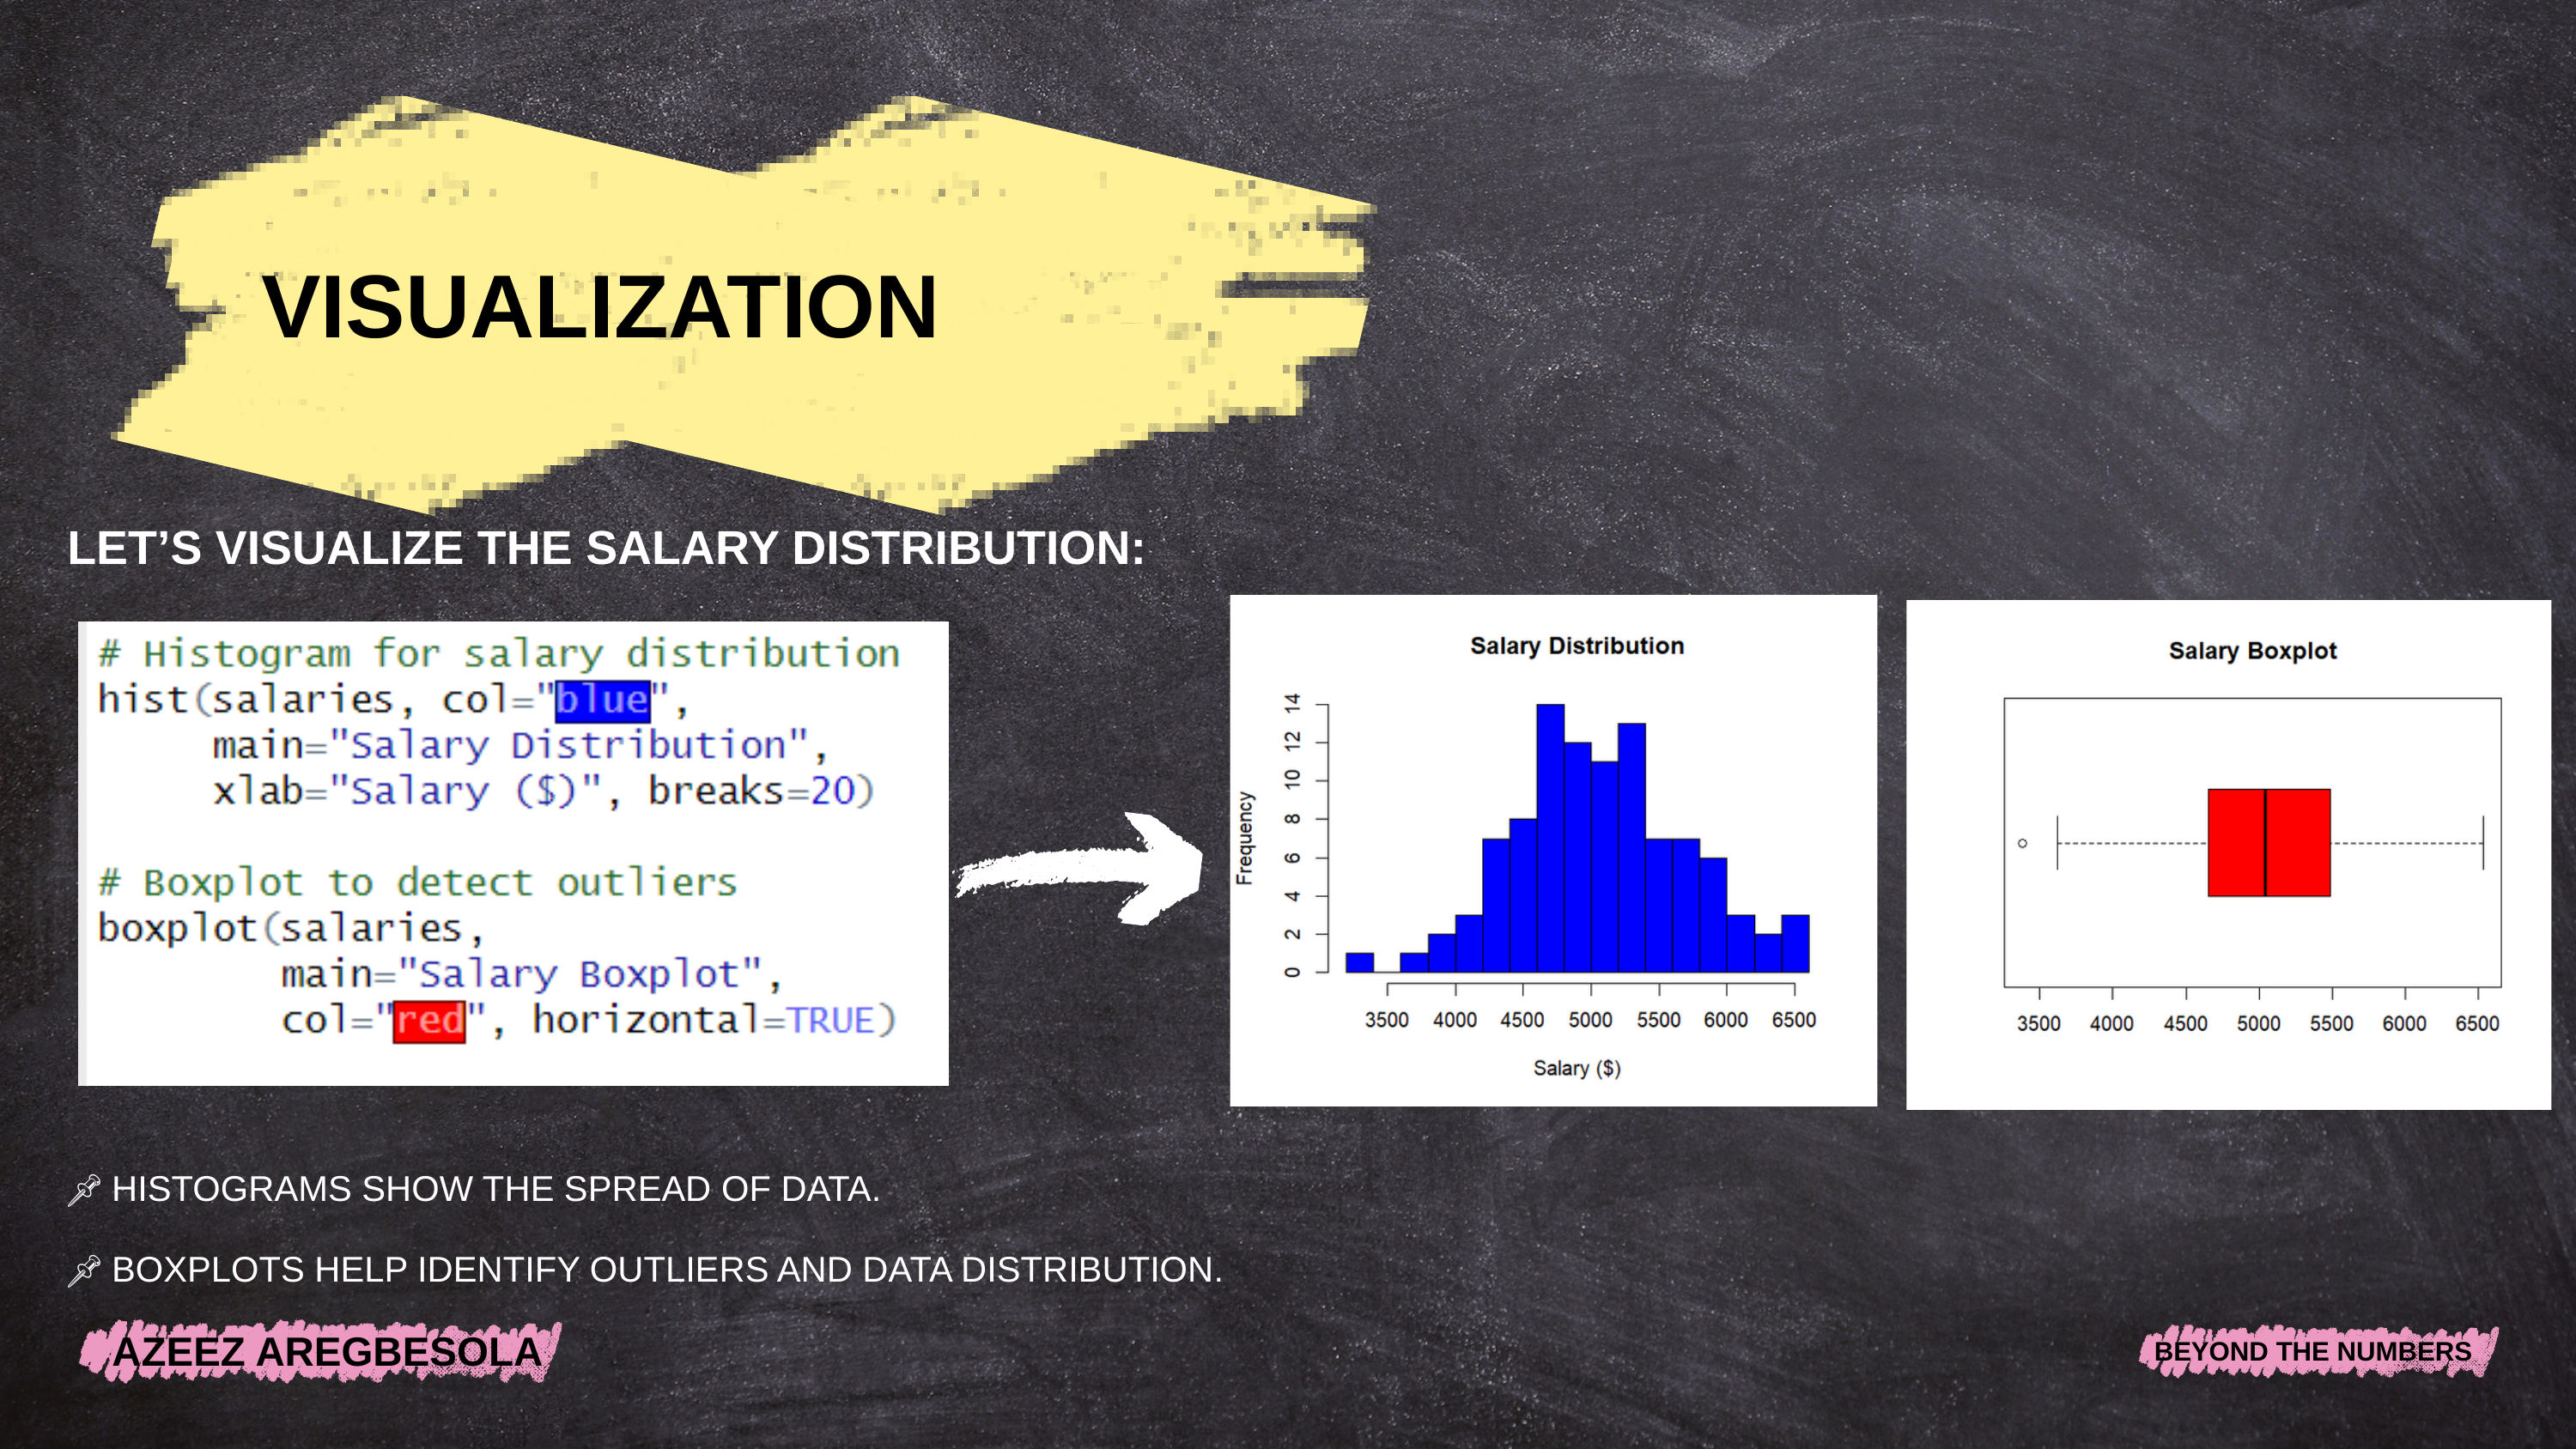

VISUALIZATION
LET’S VISUALIZE THE SALARY DISTRIBUTION:

📌 HISTOGRAMS SHOW THE SPREAD OF DATA.
📌 BOXPLOTS HELP IDENTIFY OUTLIERS AND DATA DISTRIBUTION.

AZEEZ AREGBESOLA
BEYOND THE NUMBERS